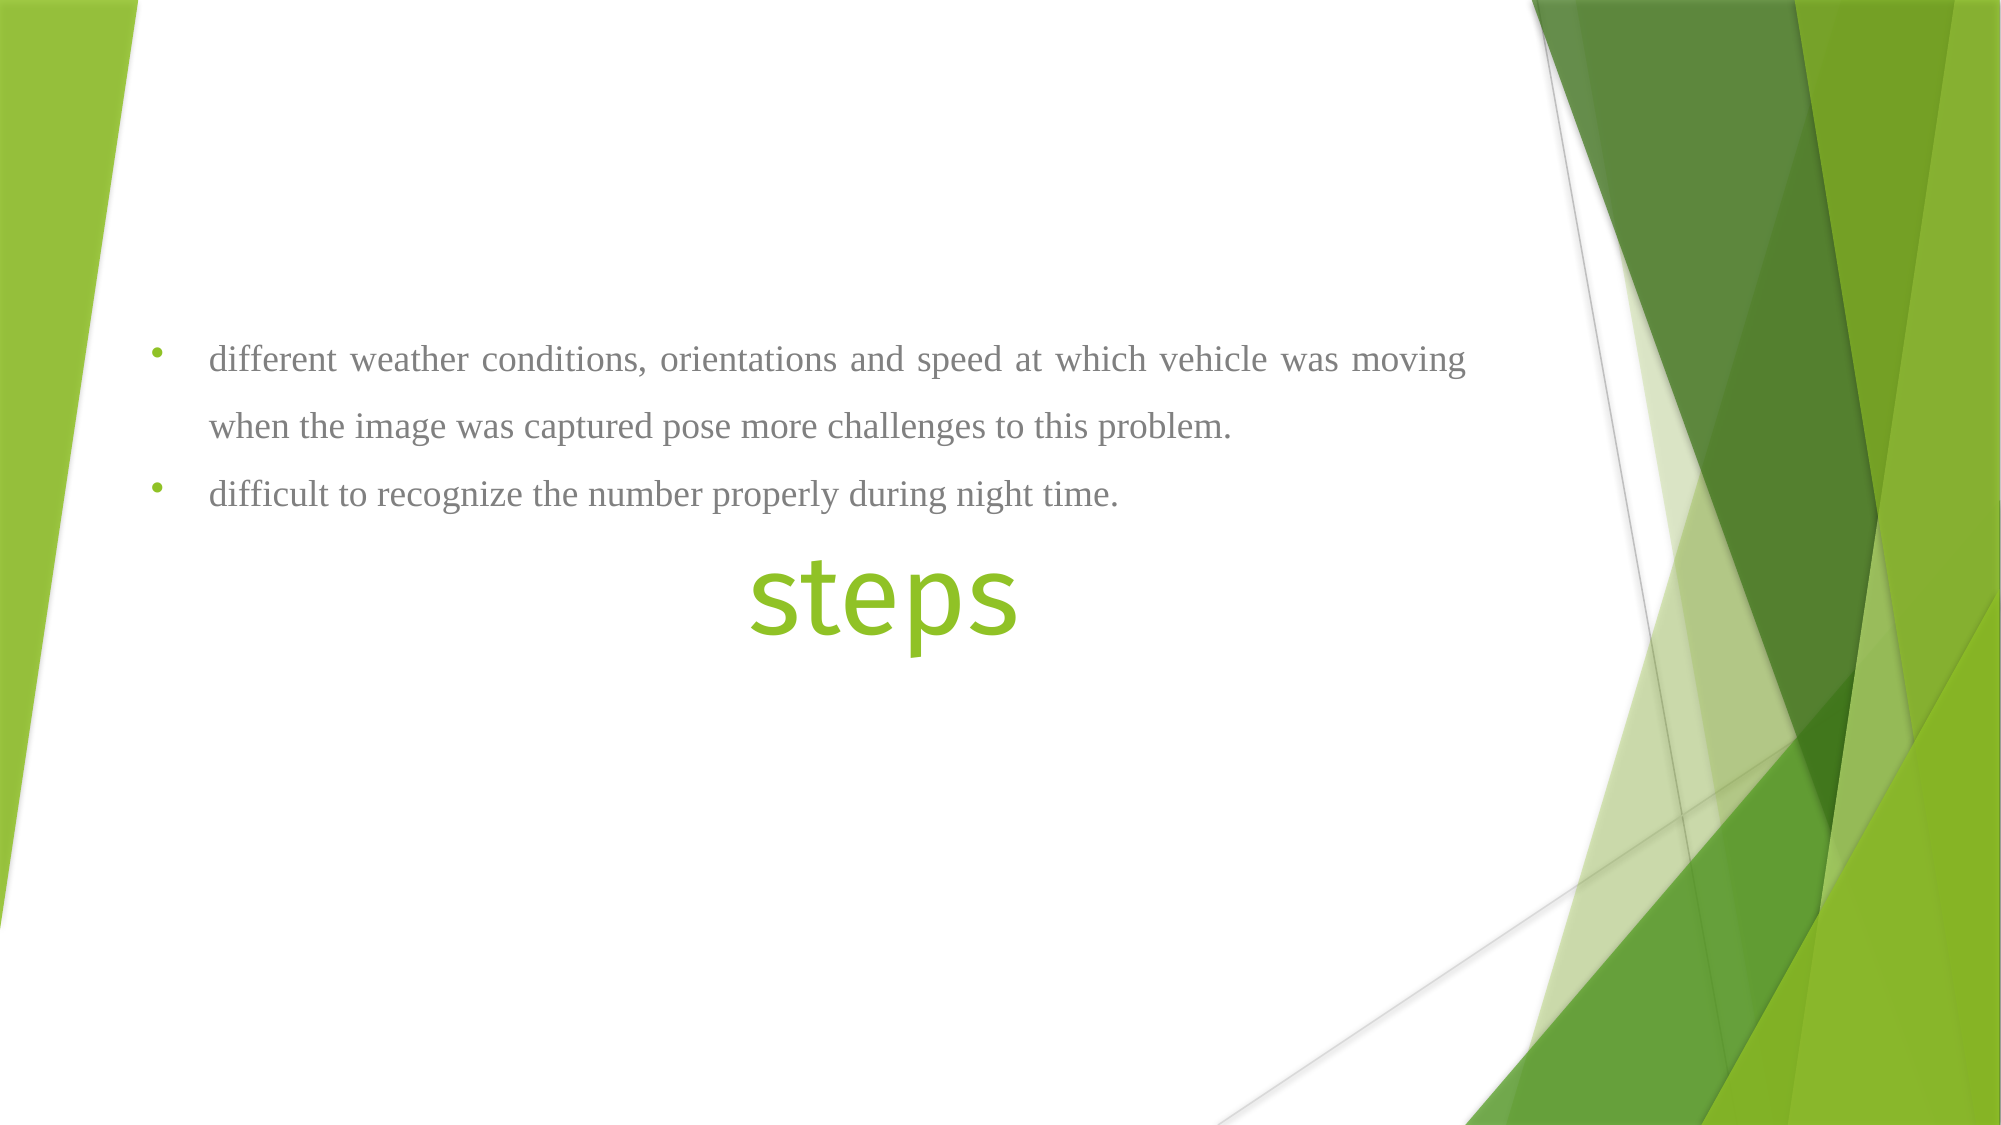

different weather conditions, orientations and speed at which vehicle was moving when the image was captured pose more challenges to this problem.
difficult to recognize the number properly during night time.
# steps